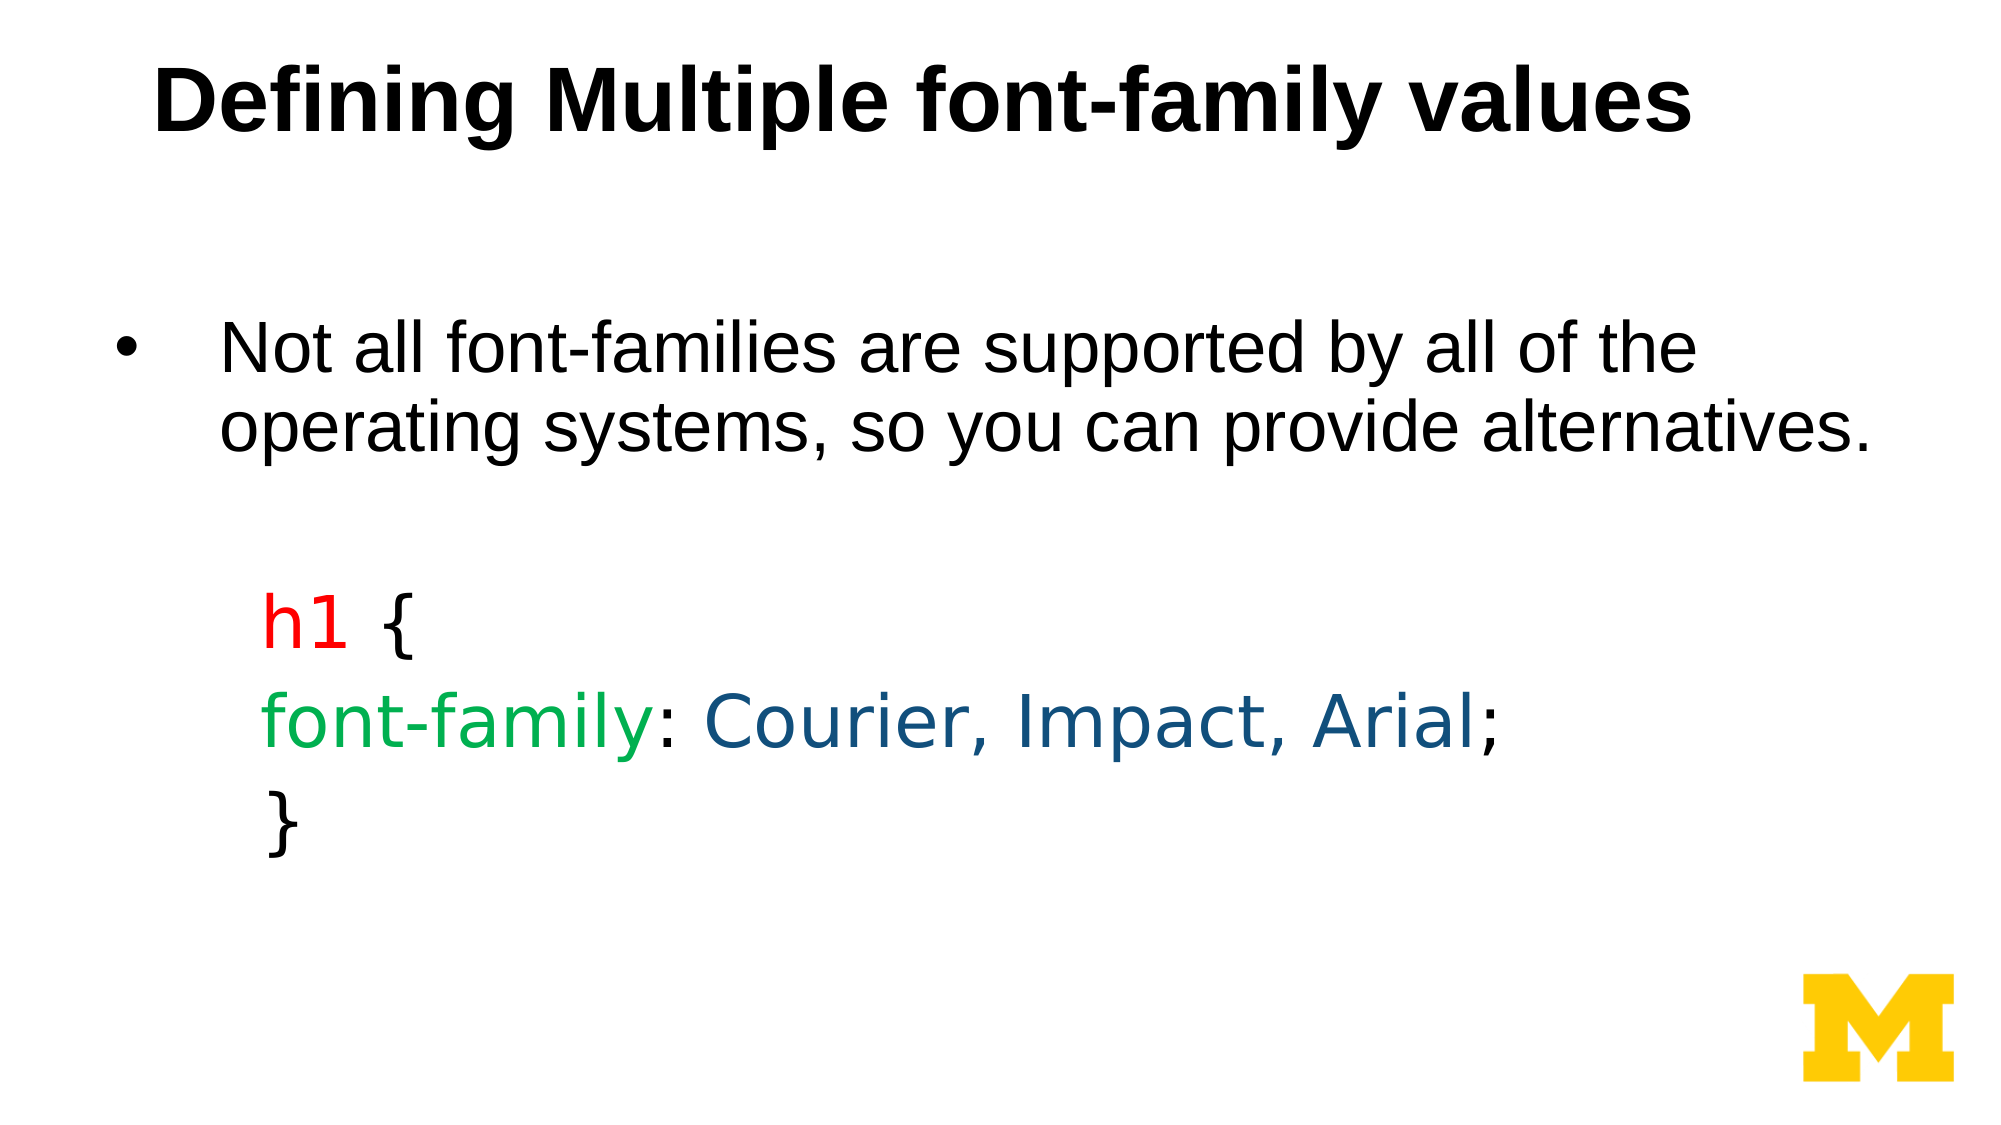

# Defining Multiple font-family values
Not all font-families are supported by all of the operating systems, so you can provide alternatives.

	h1 {
		font-family: Courier, Impact, Arial;
	}